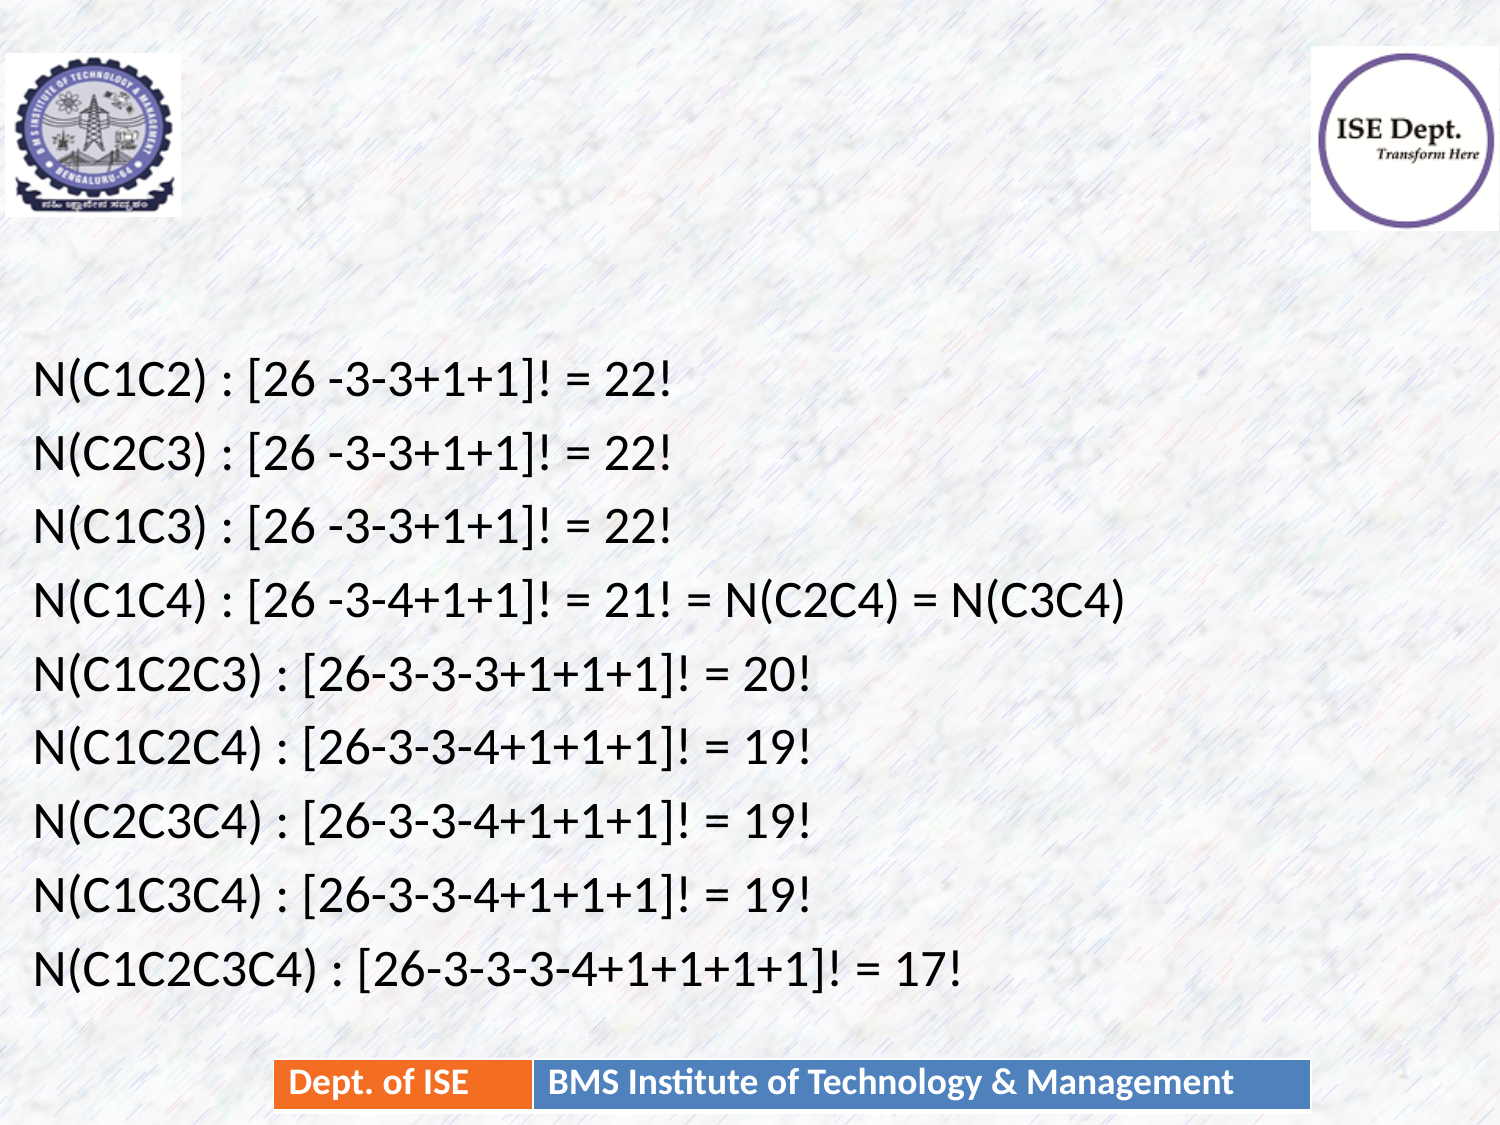

#

N(C1C2) : [26 -3-3+1+1]! = 22!
N(C2C3) : [26 -3-3+1+1]! = 22!
N(C1C3) : [26 -3-3+1+1]! = 22!
N(C1C4) : [26 -3-4+1+1]! = 21! = N(C2C4) = N(C3C4)
N(C1C2C3) : [26-3-3-3+1+1+1]! = 20!
N(C1C2C4) : [26-3-3-4+1+1+1]! = 19!
N(C2C3C4) : [26-3-3-4+1+1+1]! = 19!
N(C1C3C4) : [26-3-3-4+1+1+1]! = 19!
N(C1C2C3C4) : [26-3-3-3-4+1+1+1+1]! = 17!

18